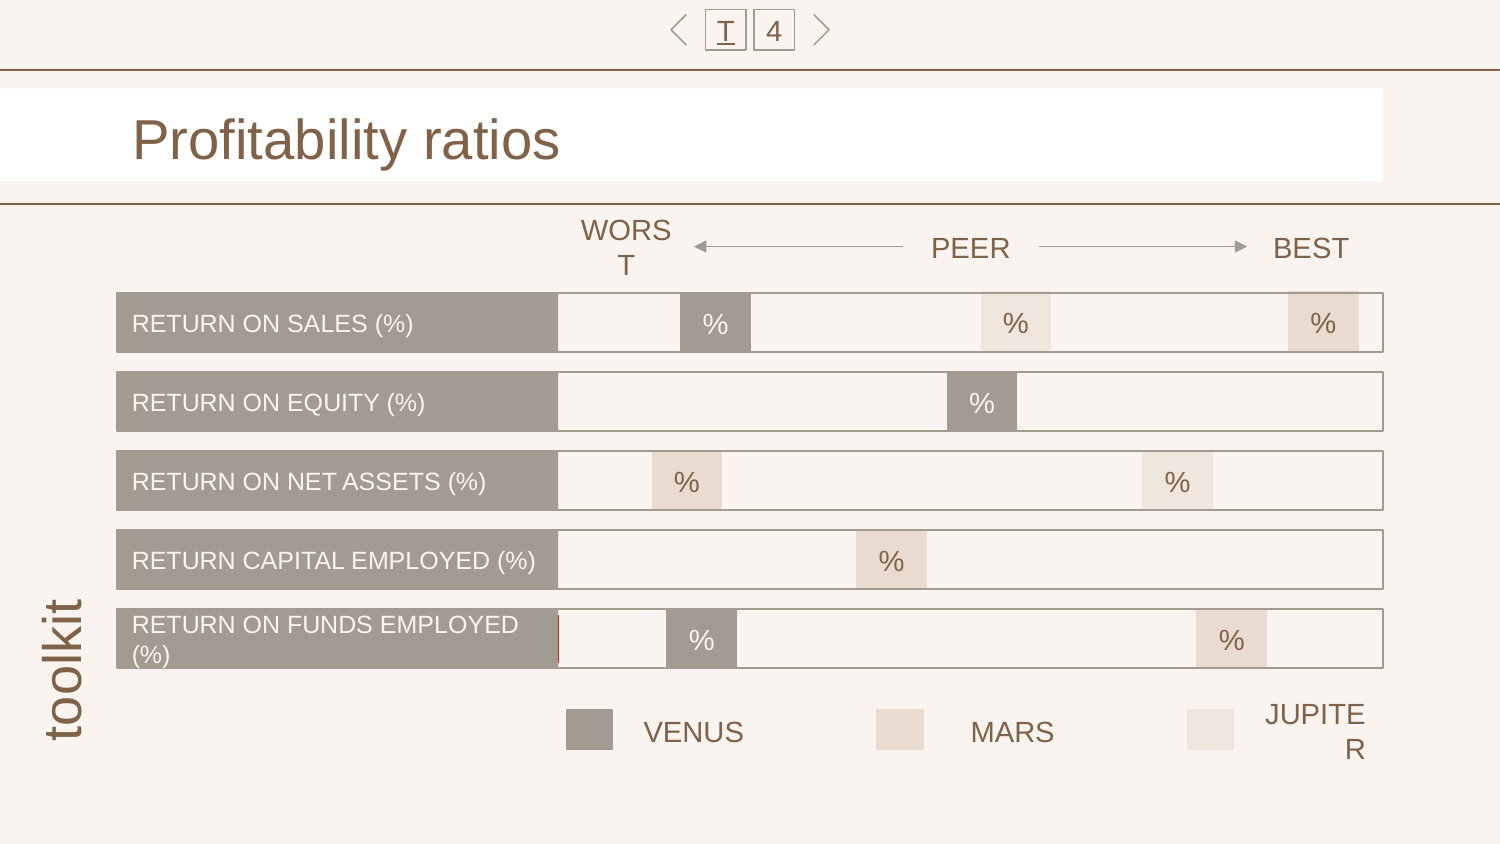

T
4

# Profitability ratios
WORST
PEER
BEST
%
%
%

RETURN ON SALES (%)
RETURN ON EQUITY (%)

%
RETURN ON NET ASSETS (%)

%
%
RETURN CAPITAL EMPLOYED (%)
%

toolkit
RETURN ON FUNDS EMPLOYED (%)
%

%

VENUS
MARS
JUPITER